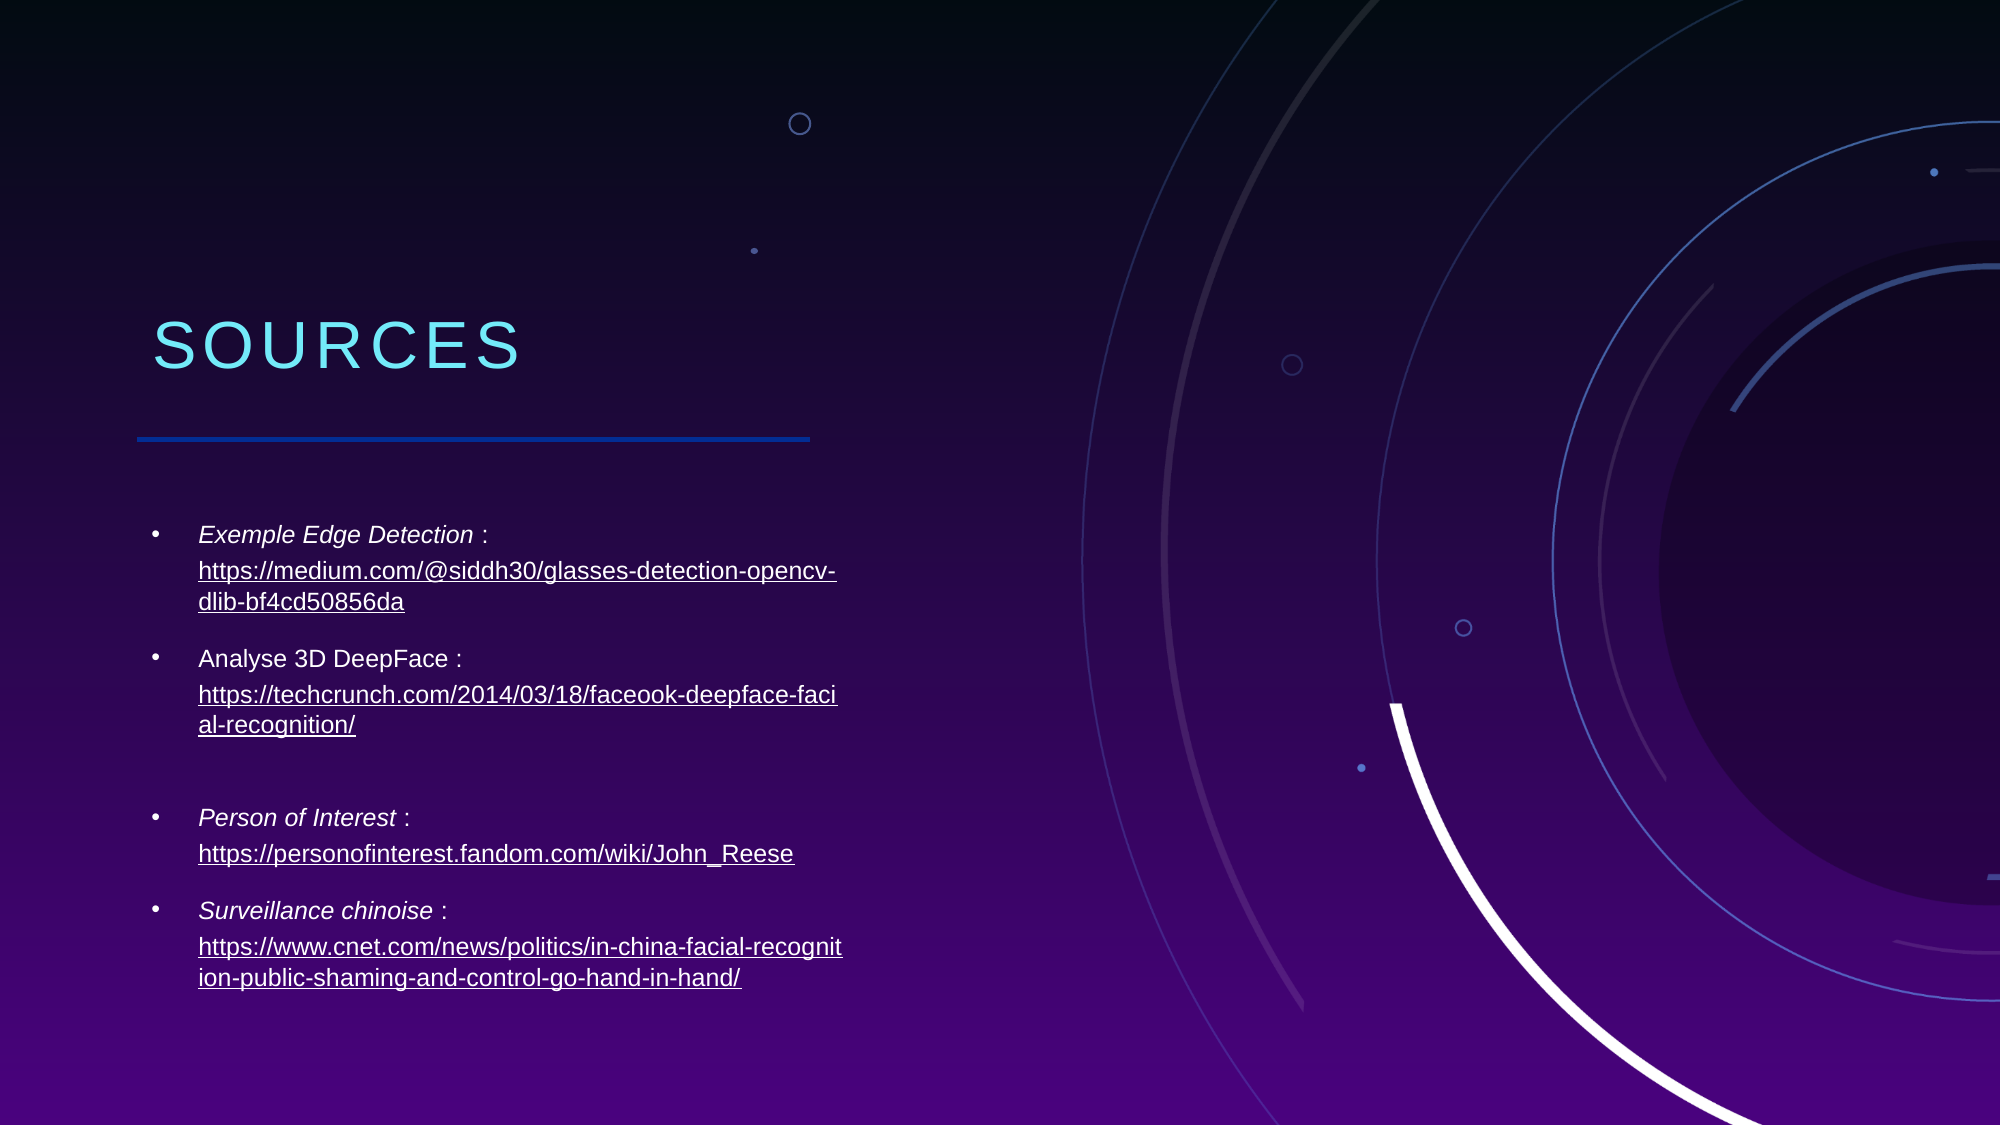

# Sources
Exemple Edge Detection : https://medium.com/@siddh30/glasses-detection-opencv-dlib-bf4cd50856da
Analyse 3D DeepFace : https://techcrunch.com/2014/03/18/faceook-deepface-facial-recognition/
Person of Interest : https://personofinterest.fandom.com/wiki/John_Reese
Surveillance chinoise : https://www.cnet.com/news/politics/in-china-facial-recognition-public-shaming-and-control-go-hand-in-hand/